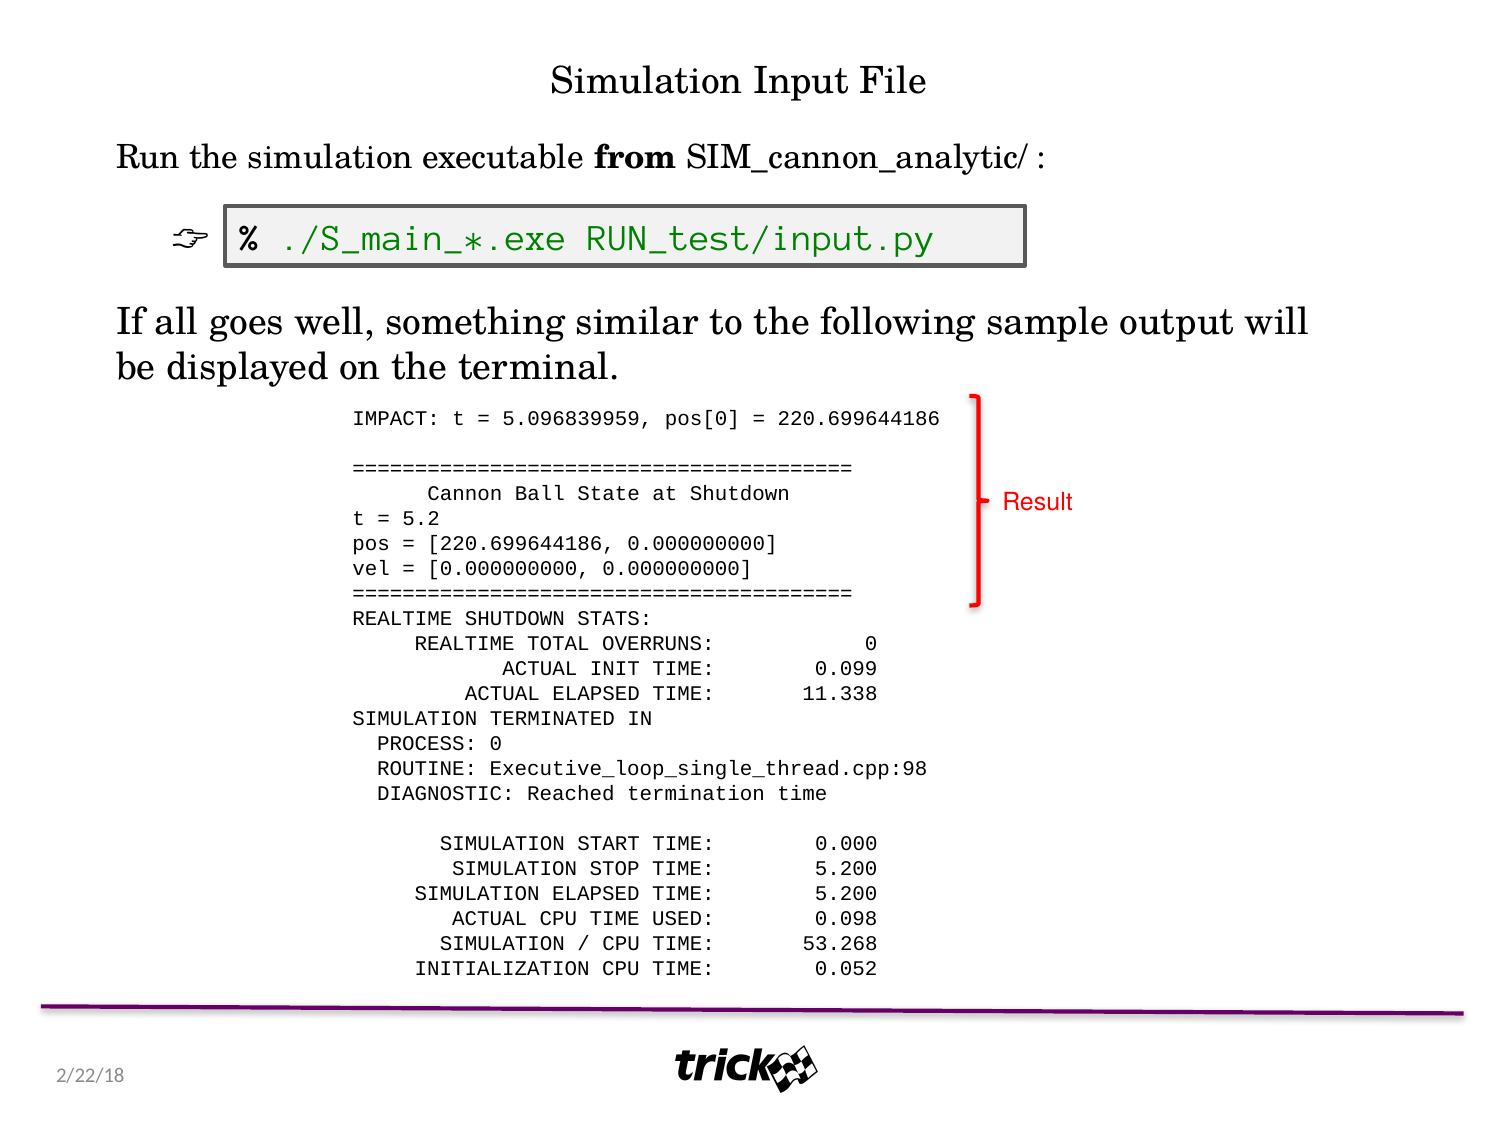

Simulation Input File
Run the simulation executable from SIM_cannon_analytic/ :
👉
% ./S_main_*.exe RUN_test/input.py
If all goes well, something similar to the following sample output will be displayed on the terminal.

IMPACT: t = 5.096839959, pos[0] = 220.699644186

========================================
      Cannon Ball State at Shutdown
t = 5.2
pos = [220.699644186, 0.000000000]
vel = [0.000000000, 0.000000000]
========================================
REALTIME SHUTDOWN STATS:
     REALTIME TOTAL OVERRUNS:            0
            ACTUAL INIT TIME:        0.099
         ACTUAL ELAPSED TIME:       11.338
SIMULATION TERMINATED IN
  PROCESS: 0
  ROUTINE: Executive_loop_single_thread.cpp:98
  DIAGNOSTIC: Reached termination time

       SIMULATION START TIME:        0.000
        SIMULATION STOP TIME:        5.200
     SIMULATION ELAPSED TIME:        5.200
        ACTUAL CPU TIME USED:        0.098
       SIMULATION / CPU TIME:       53.268
     INITIALIZATION CPU TIME:        0.052
Result